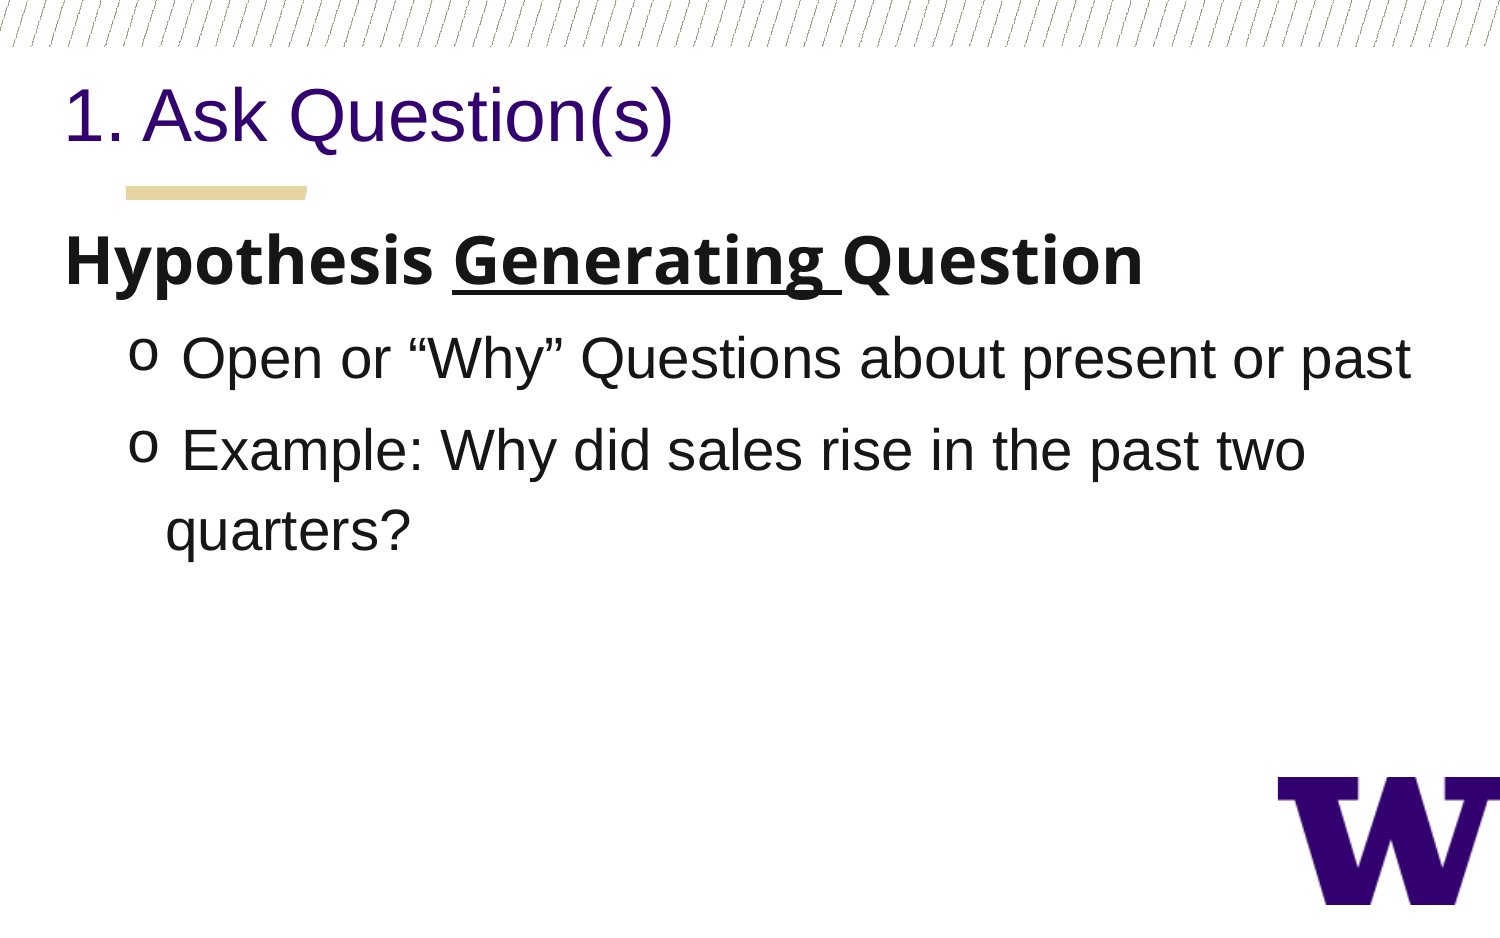

1. Ask Question(s)
Hypothesis Generating Question
 Open or “Why” Questions about present or past
 Example: Why did sales rise in the past two quarters?